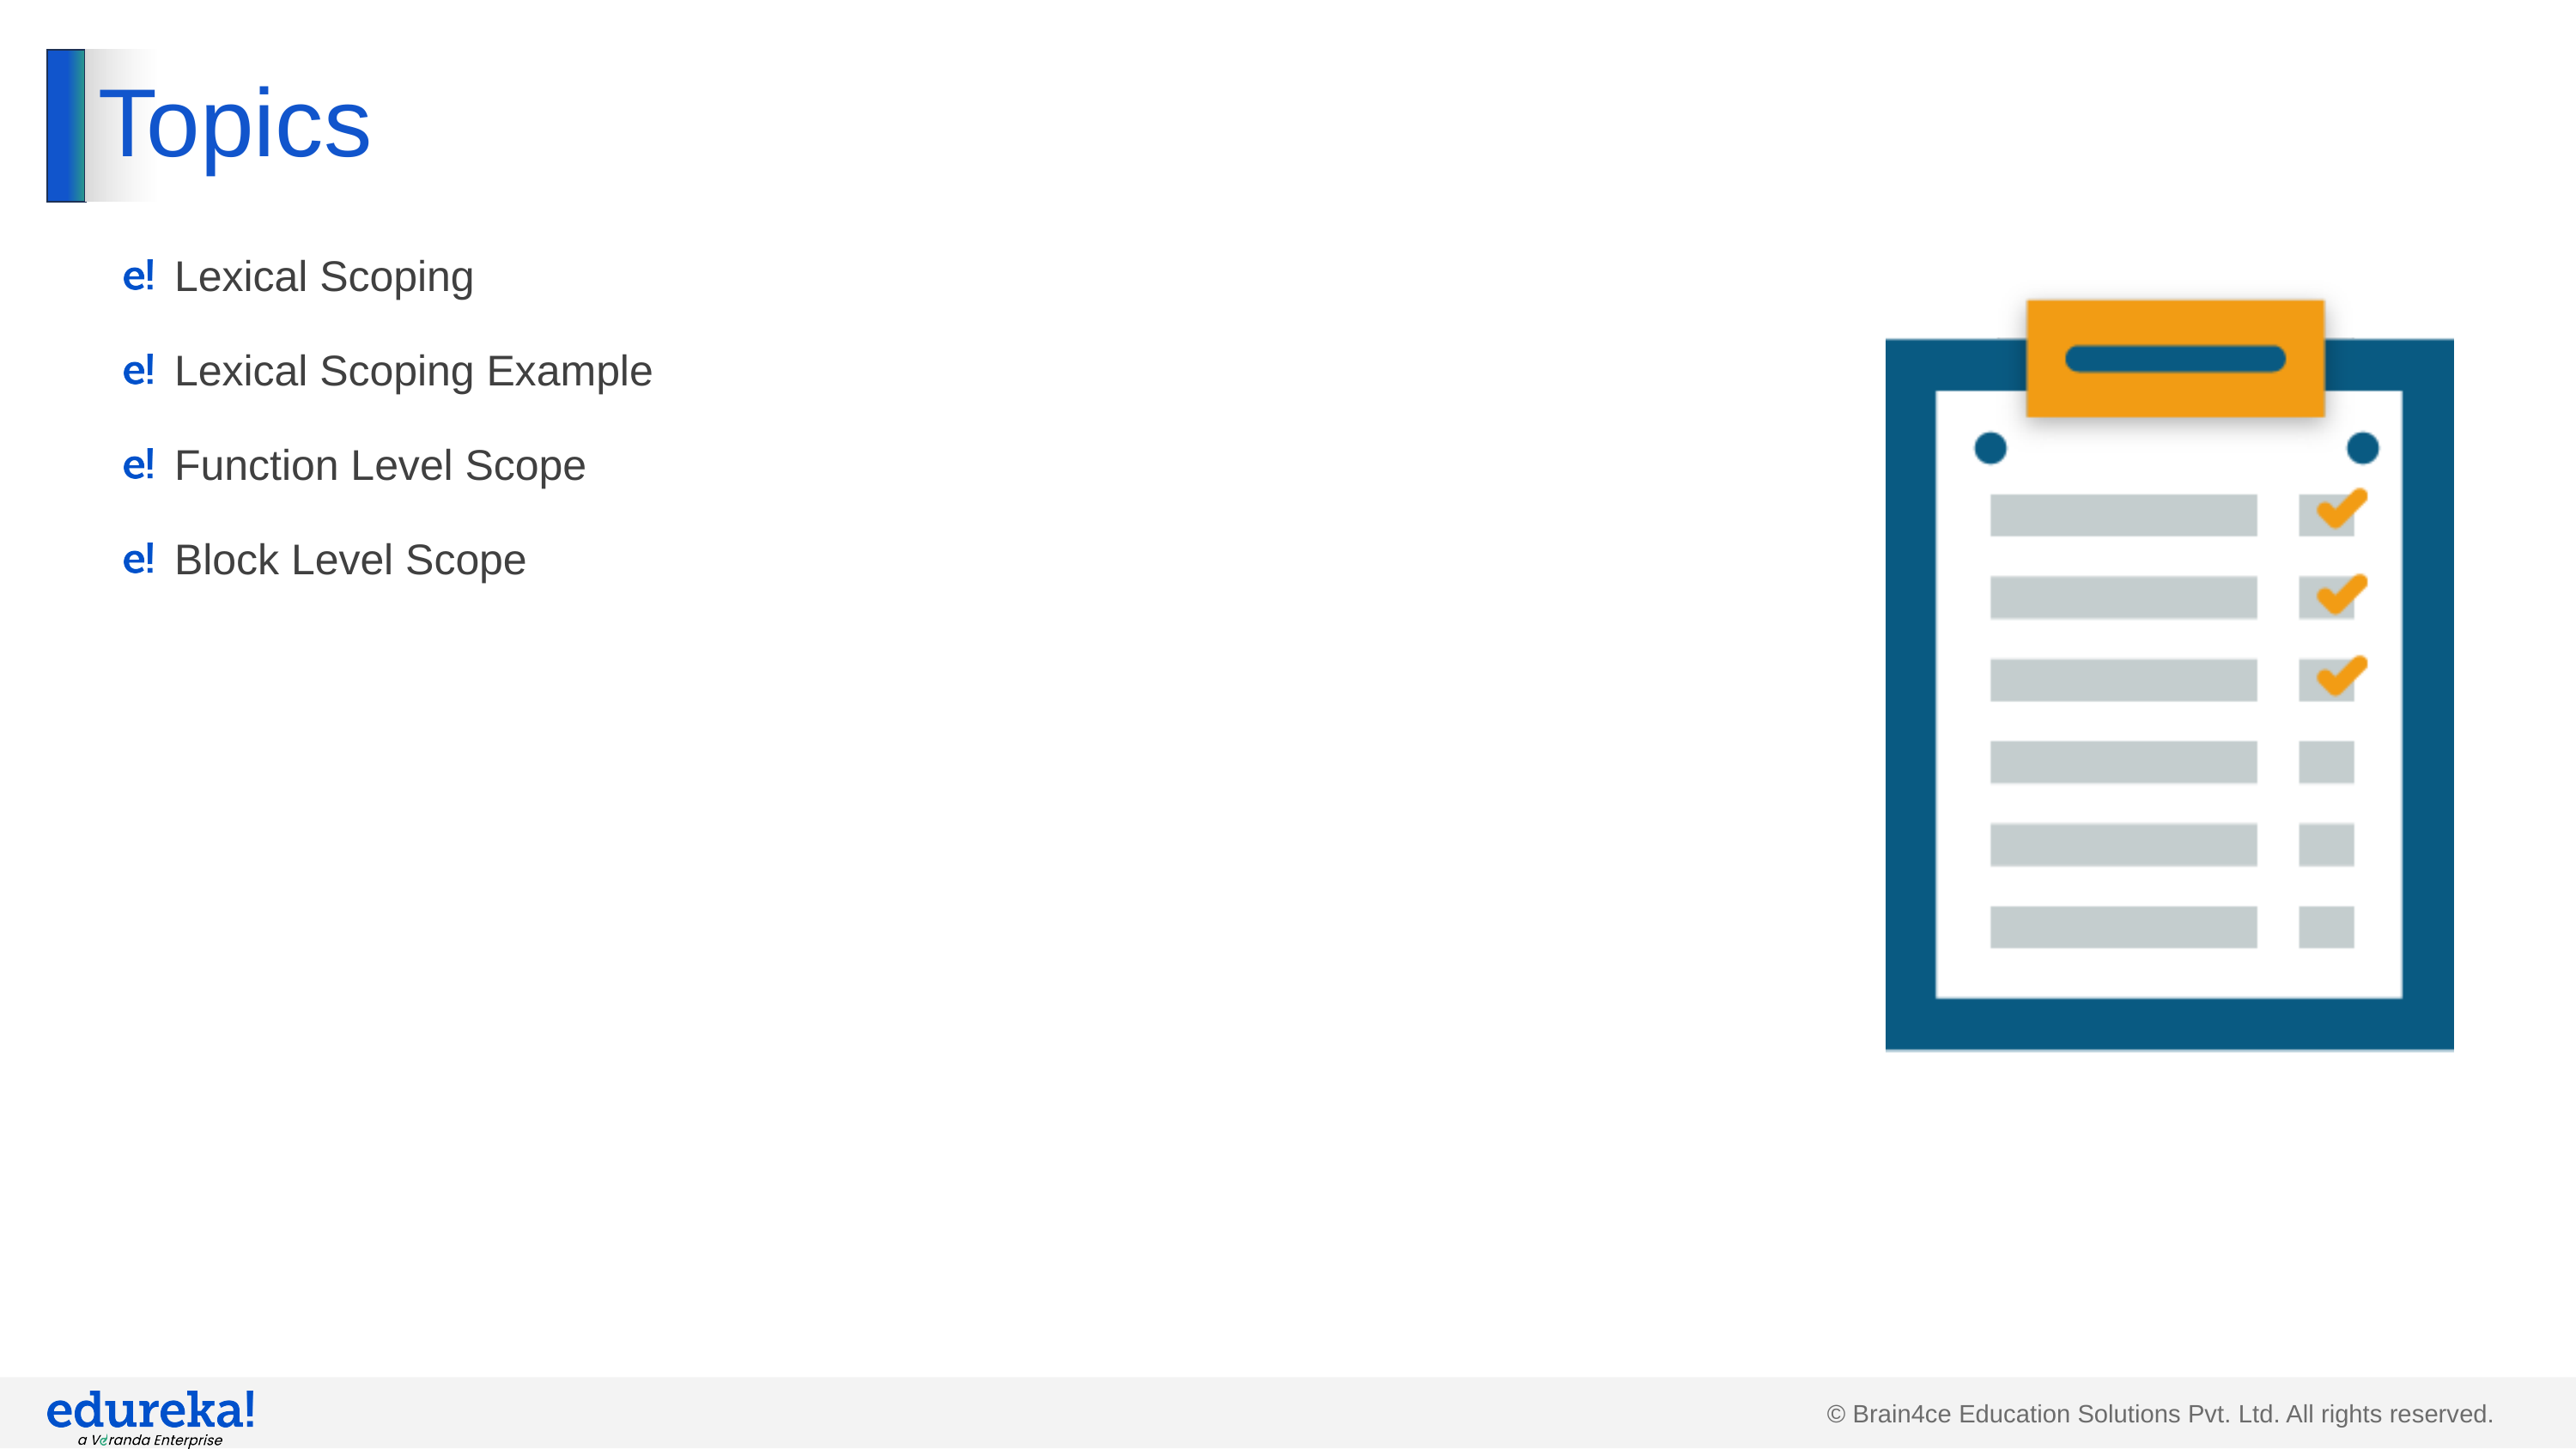

# Topics
Lexical Scoping
Lexical Scoping Example
Function Level Scope
Block Level Scope